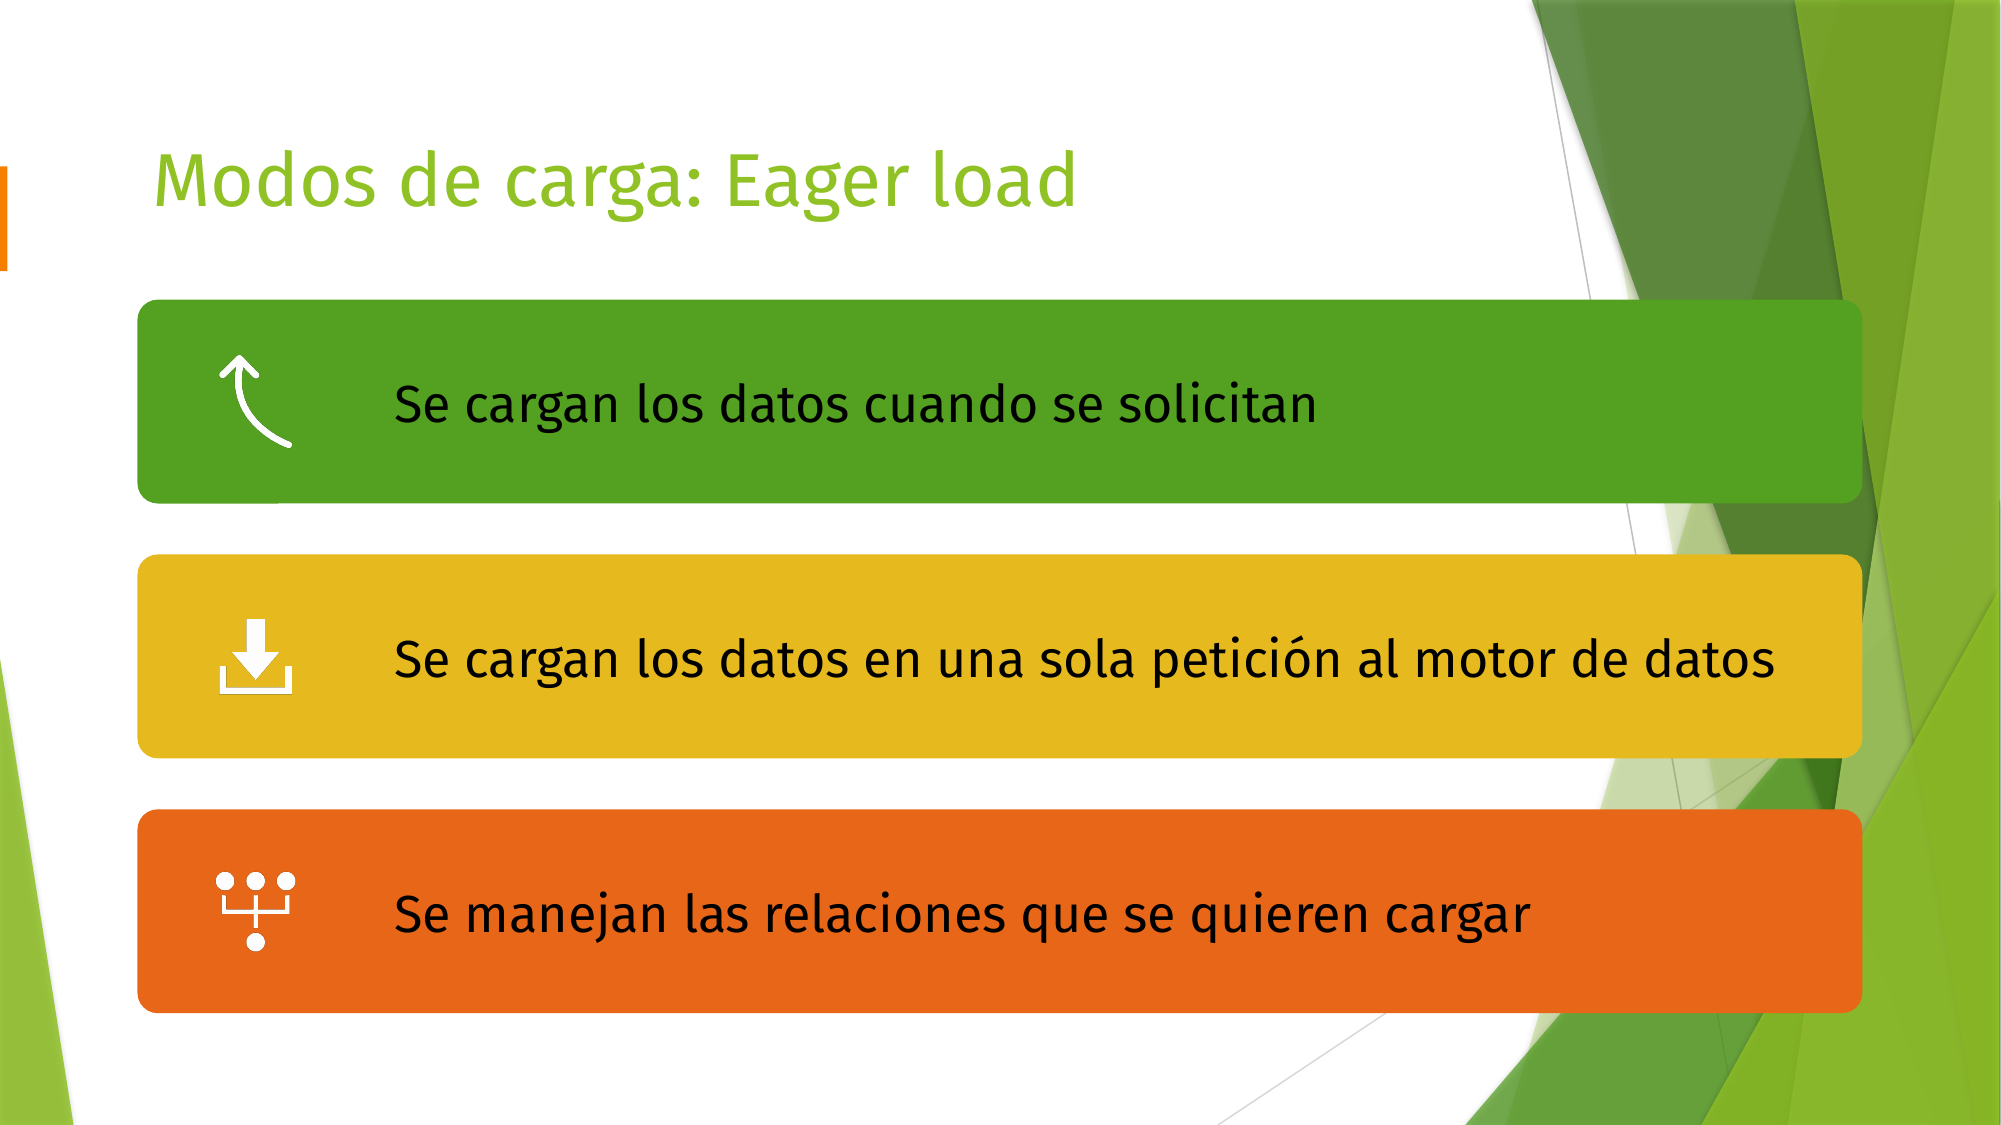

# Modos de carga: Eager load
Se cargan los datos cuando se solicitan
Se cargan los datos en una sola petición al motor de datos
Se manejan las relaciones que se quieren cargar